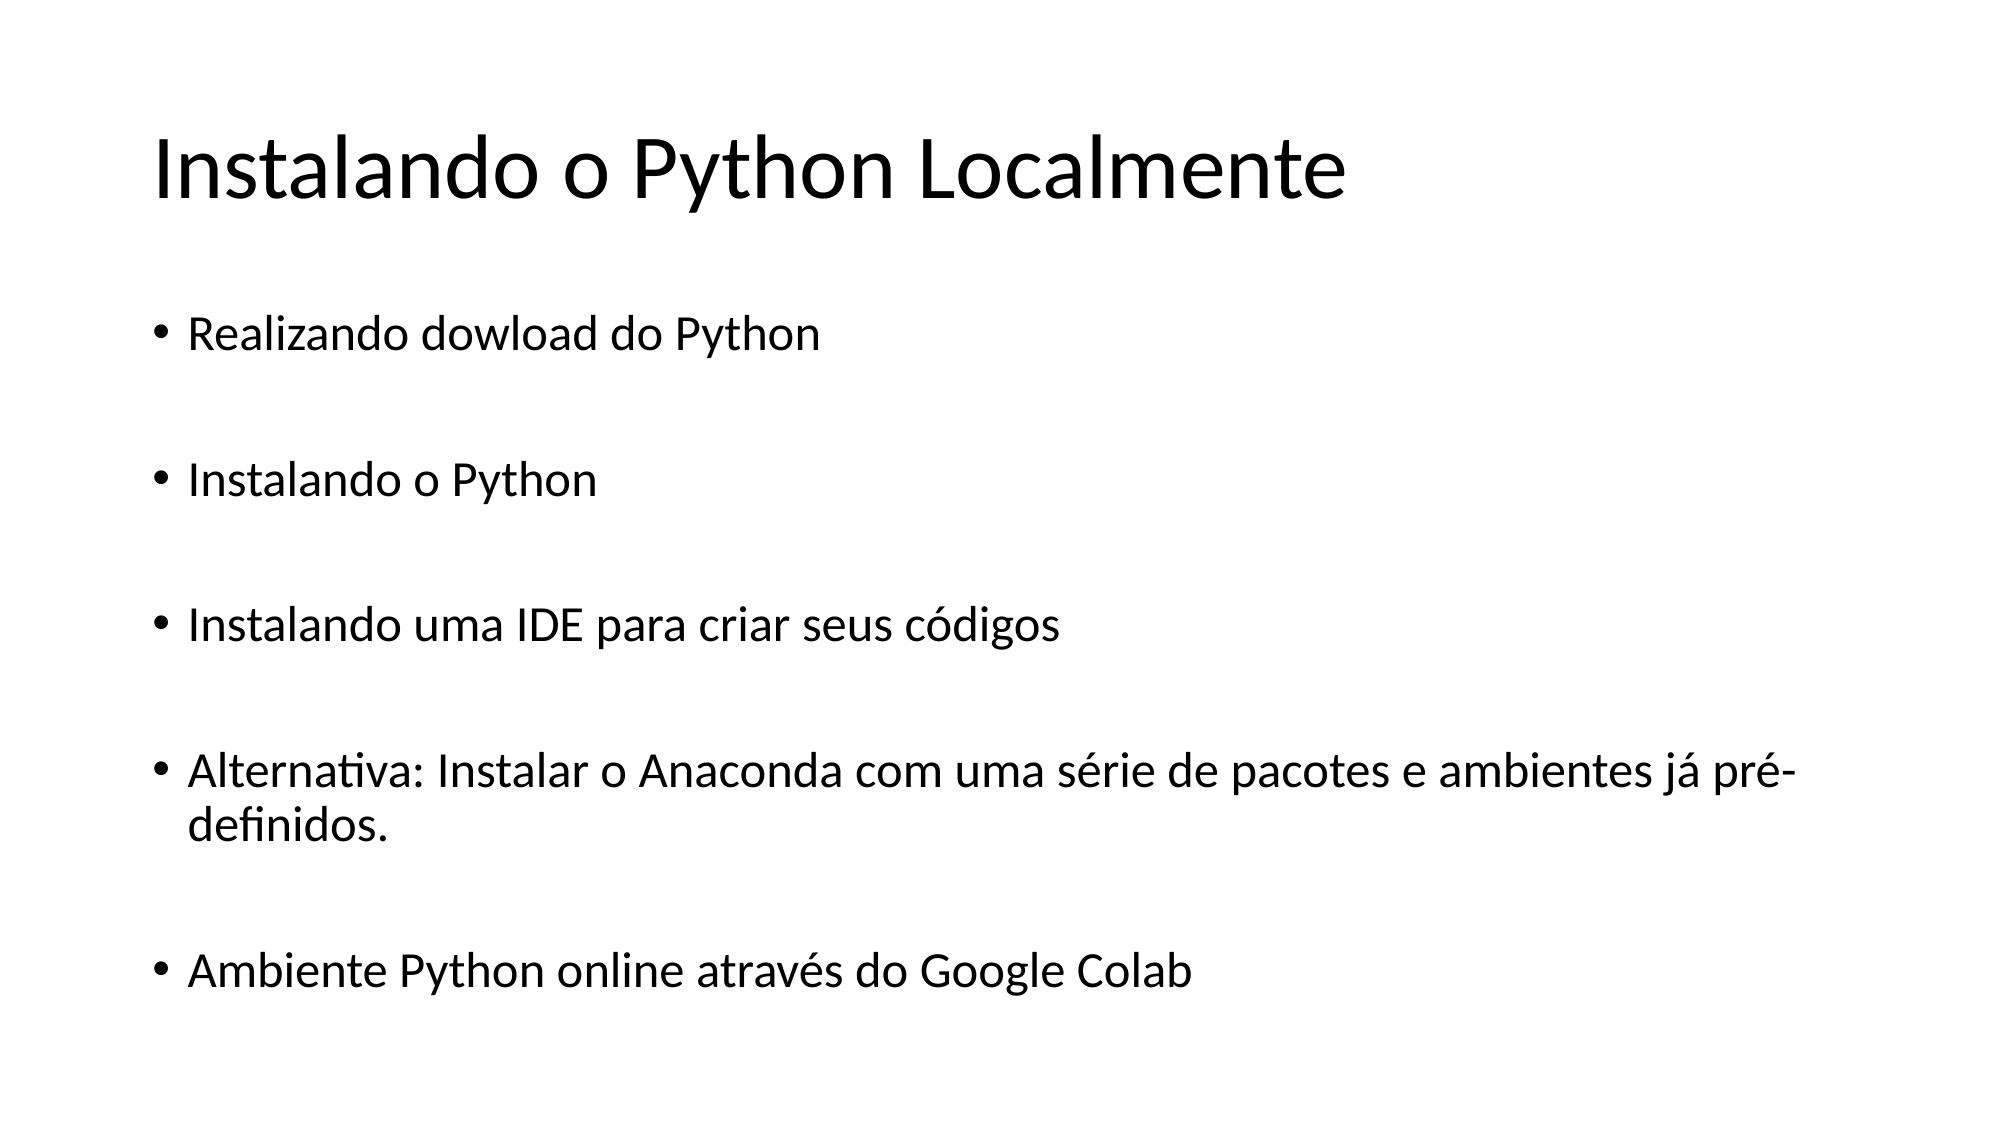

# Instalando o Python Localmente
Realizando dowload do Python

Instalando o Python

Instalando uma IDE para criar seus códigos

Alternativa: Instalar o Anaconda com uma série de pacotes e ambientes já pré-definidos.

Ambiente Python online através do Google Colab